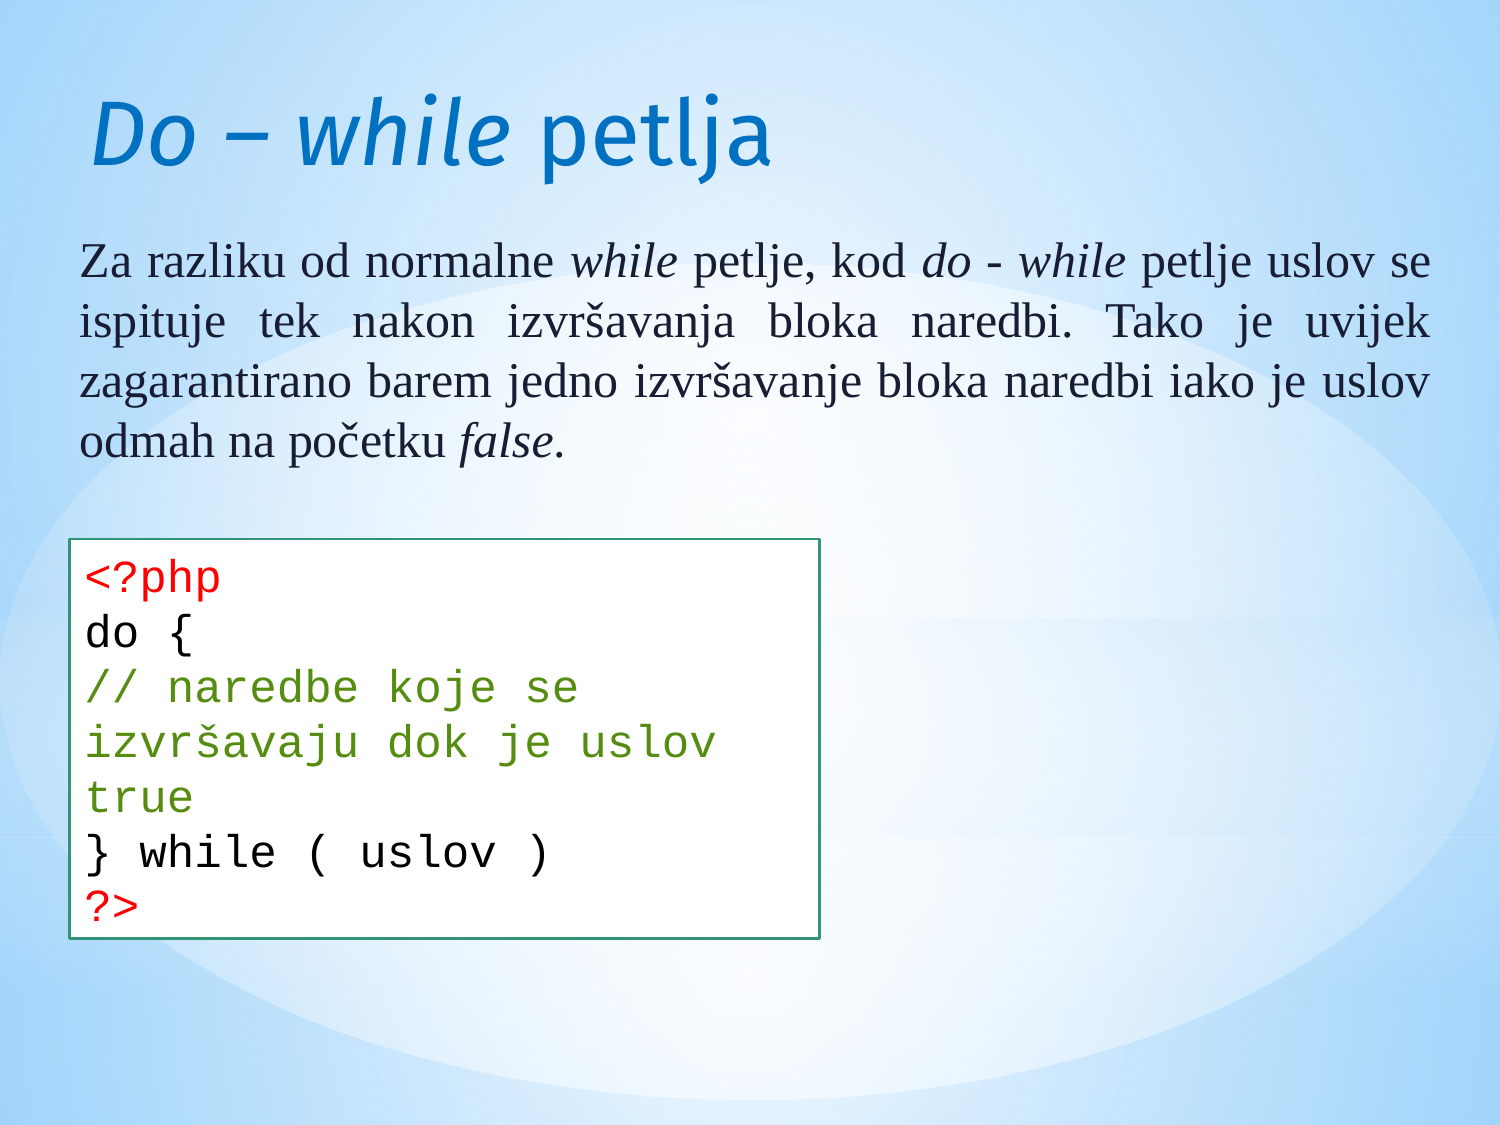

Do – while petlja
Za razliku od normalne while petlje, kod do - while petlje uslov se ispituje tek nakon izvršavanja bloka naredbi. Tako je uvijek zagarantirano barem jedno izvršavanje bloka naredbi iako je uslov odmah na početku false.
<?php
do {
// naredbe koje se izvršavaju dok je uslov true
} while ( uslov )
?>